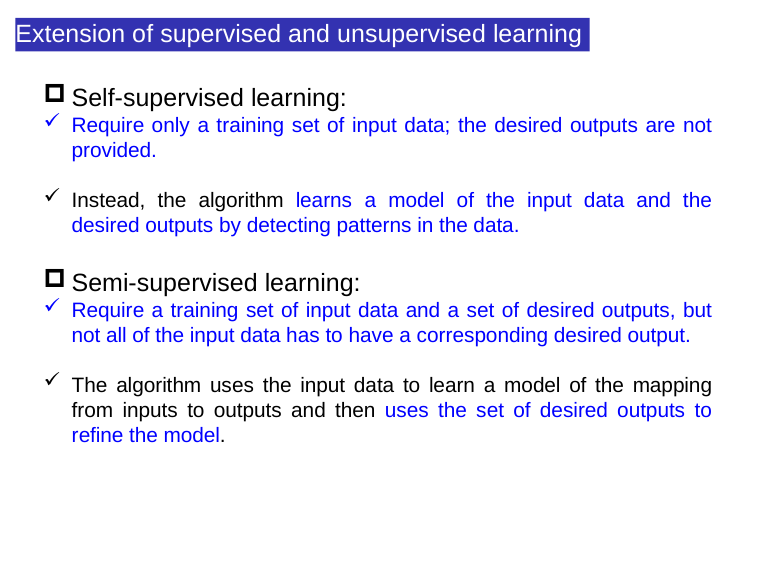

Extension of supervised and unsupervised learning
Self-supervised learning:
Require only a training set of input data; the desired outputs are not provided.

Instead, the algorithm learns a model of the input data and the desired outputs by detecting patterns in the data.

Semi-supervised learning:
Require a training set of input data and a set of desired outputs, but not all of the input data has to have a corresponding desired output.

The algorithm uses the input data to learn a model of the mapping from inputs to outputs and then uses the set of desired outputs to refine the model.